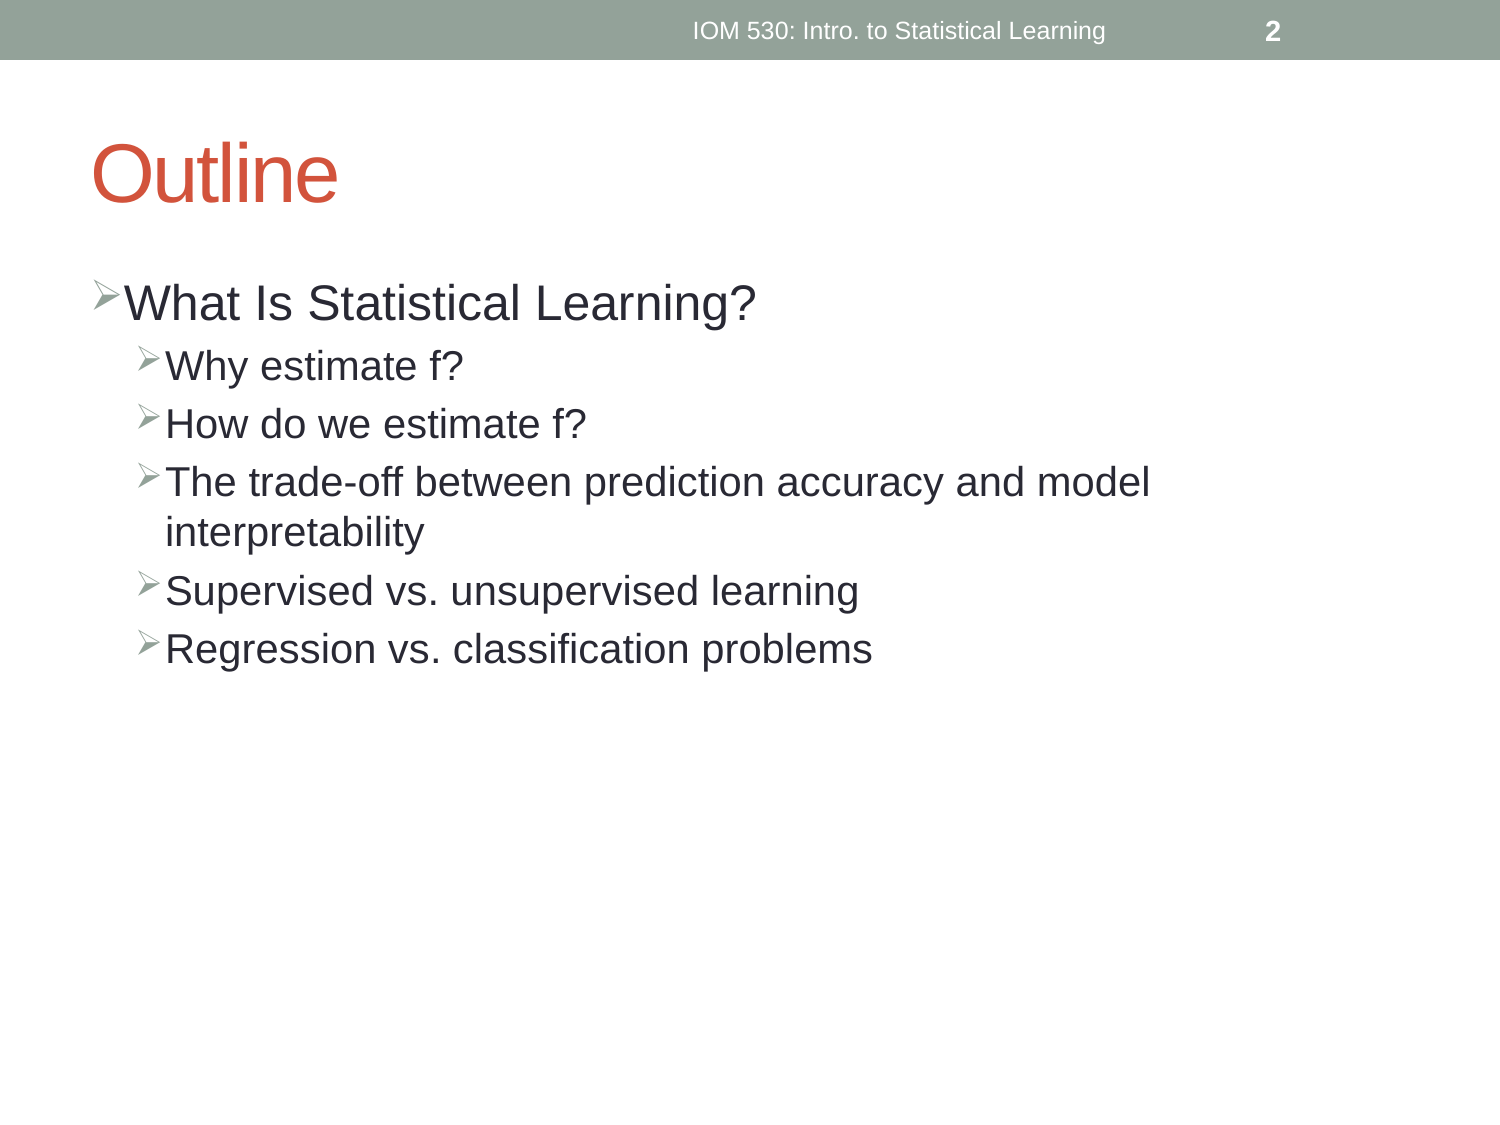

IOM 530: Intro. to Statistical Learning
2
# Outline
What Is Statistical Learning?
Why estimate f?
How do we estimate f?
The trade-off between prediction accuracy and model interpretability
Supervised vs. unsupervised learning
Regression vs. classification problems